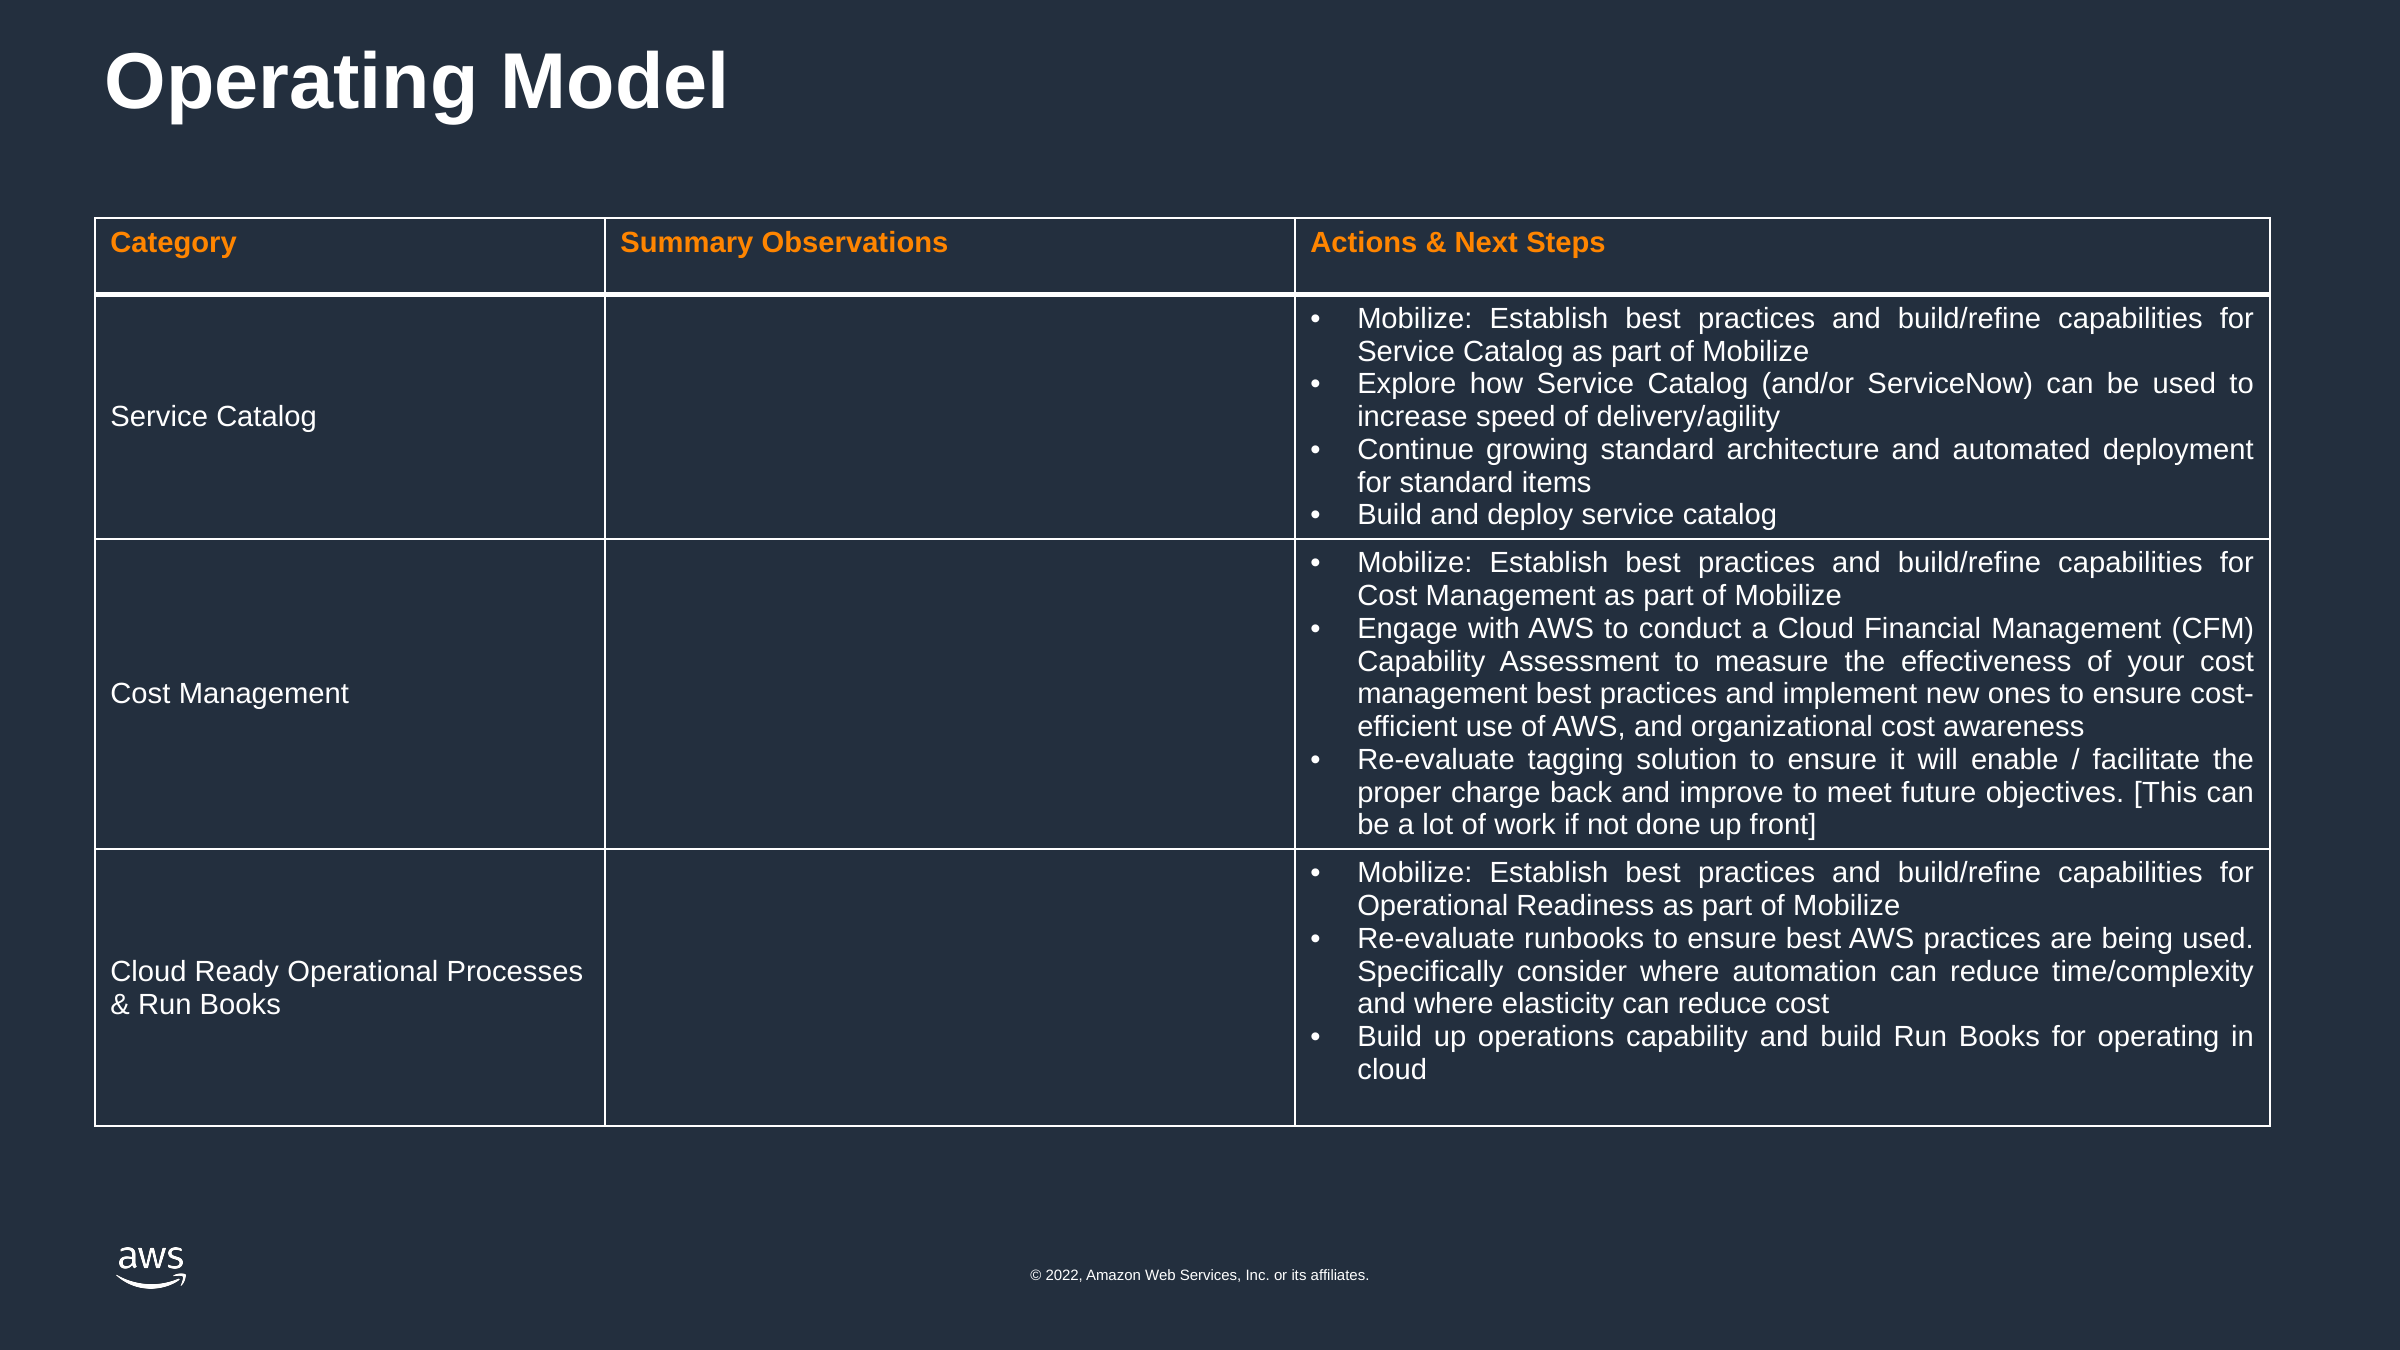

Operating Model
| Category | Summary Observations | Actions & Next Steps |
| --- | --- | --- |
| Service Catalog |  | Mobilize: Establish best practices and build/refine capabilities for Service Catalog as part of Mobilize Explore how Service Catalog (and/or ServiceNow) can be used to increase speed of delivery/agility Continue growing standard architecture and automated deployment for standard items Build and deploy service catalog |
| Cost Management |  | Mobilize: Establish best practices and build/refine capabilities for Cost Management as part of Mobilize Engage with AWS to conduct a Cloud Financial Management (CFM) Capability Assessment to measure the effectiveness of your cost management best practices and implement new ones to ensure cost-efficient use of AWS, and organizational cost awareness Re-evaluate tagging solution to ensure it will enable / facilitate the proper charge back and improve to meet future objectives. [This can be a lot of work if not done up front] |
| Cloud Ready Operational Processes & Run Books |  | Mobilize: Establish best practices and build/refine capabilities for Operational Readiness as part of Mobilize Re-evaluate runbooks to ensure best AWS practices are being used. Specifically consider where automation can reduce time/complexity and where elasticity can reduce cost Build up operations capability and build Run Books for operating in cloud |